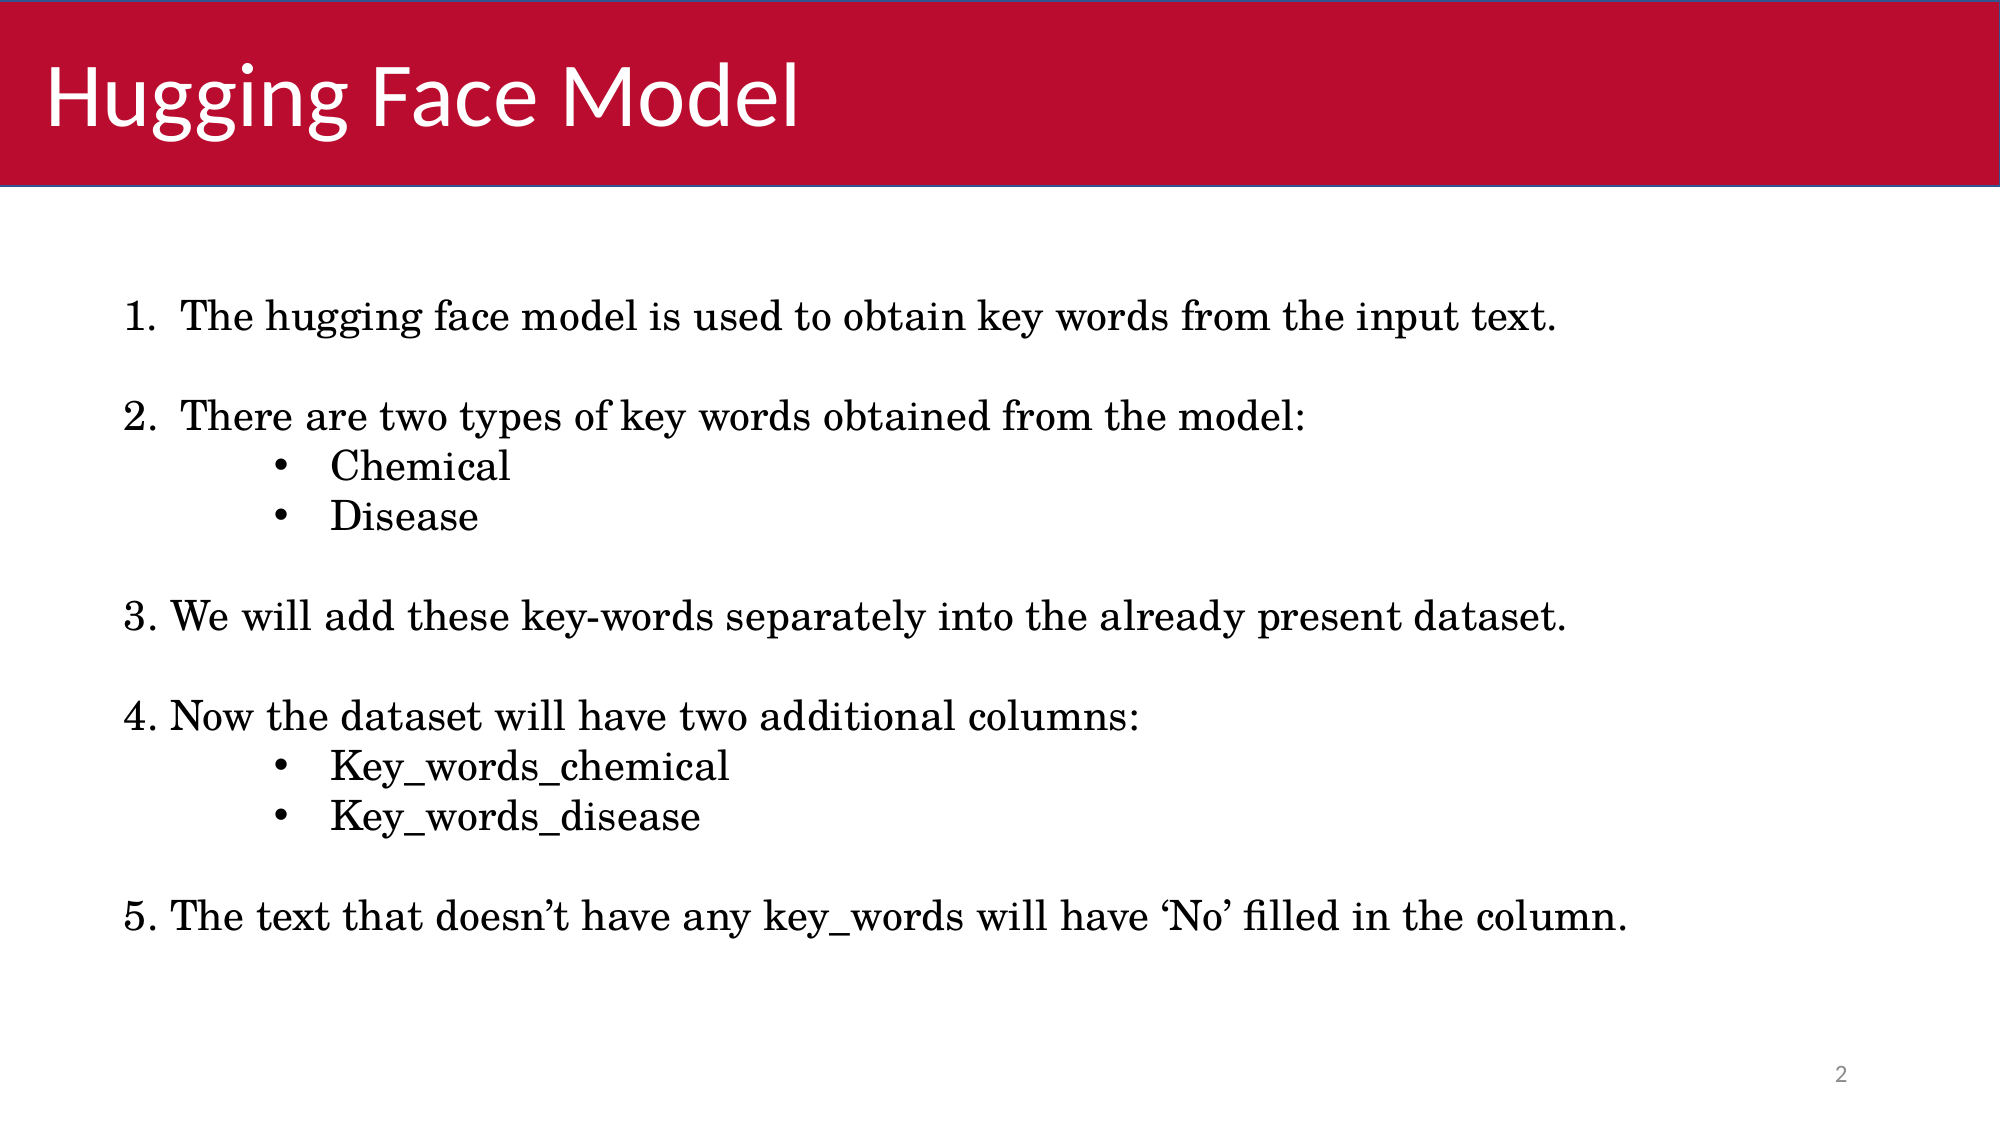

Hugging Face Model
The hugging face model is used to obtain key words from the input text.

There are two types of key words obtained from the model:
Chemical
Disease

3. We will add these key-words separately into the already present dataset.

4. Now the dataset will have two additional columns:
Key_words_chemical
Key_words_disease

5. The text that doesn’t have any key_words will have ‘No’ filled in the column.
2